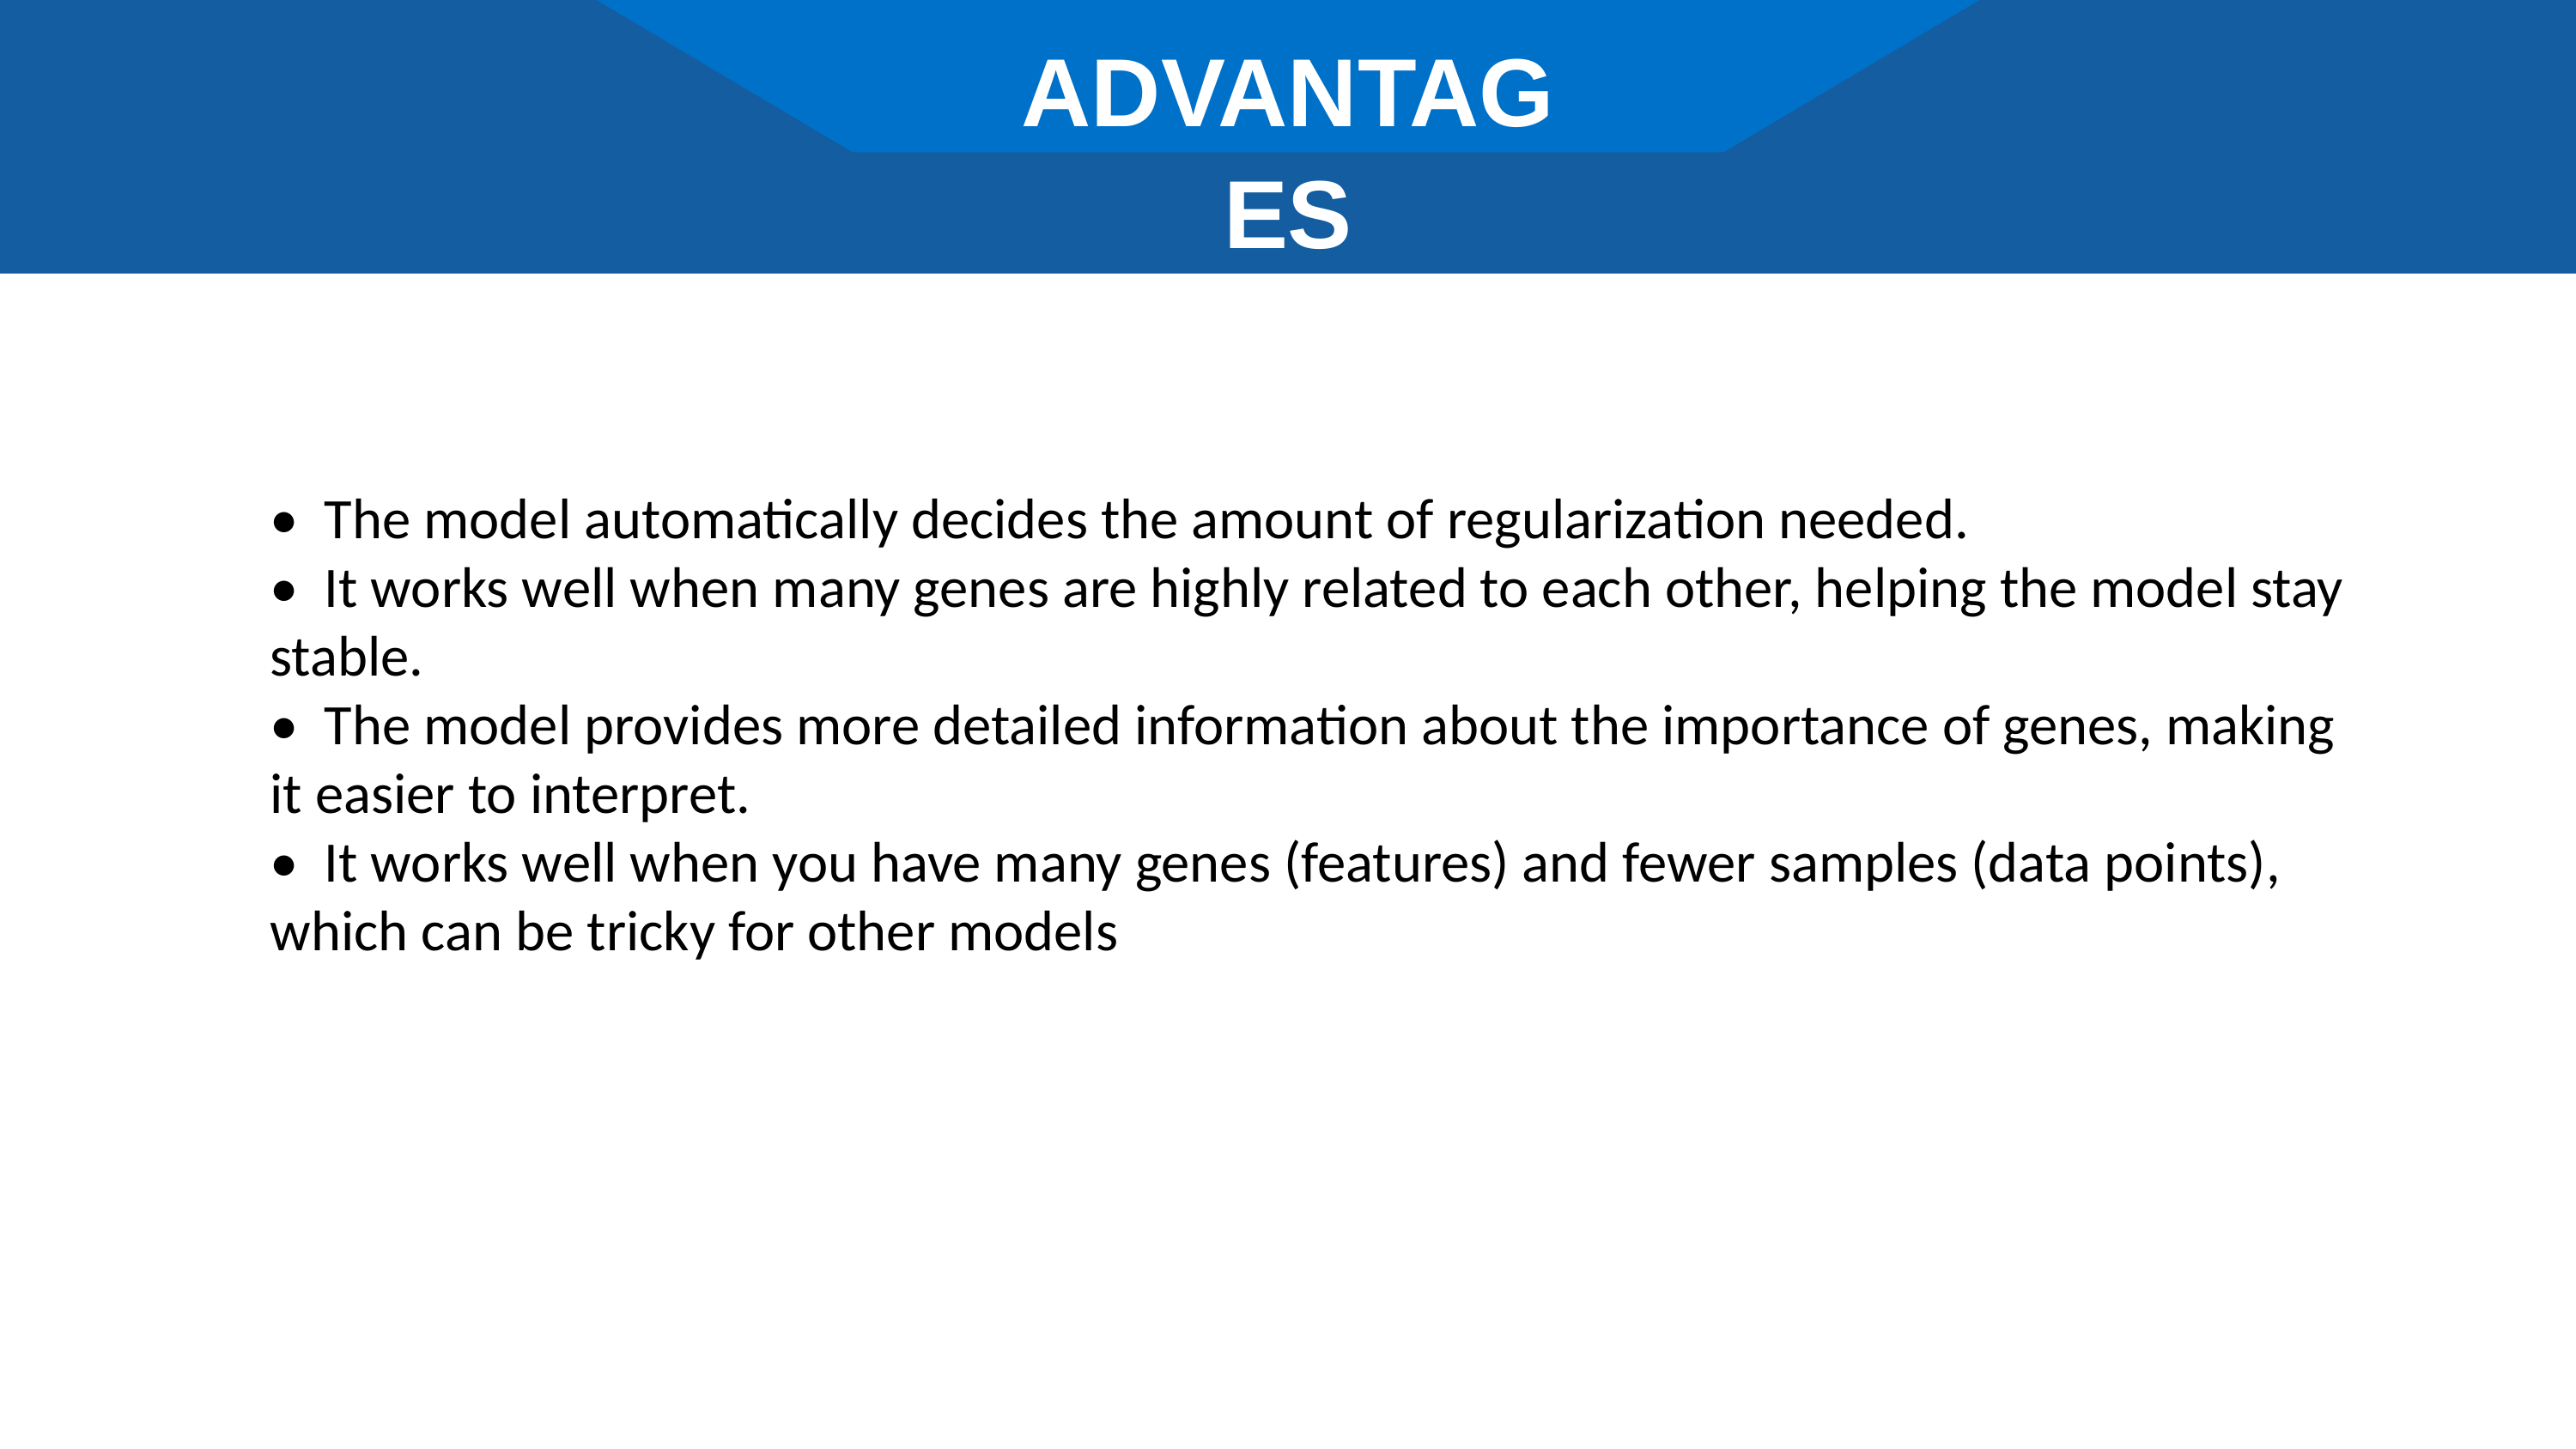

ADVANTAGES
•⁠  ⁠The model automatically decides the amount of regularization needed.
•⁠  ⁠It works well when many genes are highly related to each other, helping the model stay stable.
•⁠  ⁠The model provides more detailed information about the importance of genes, making it easier to interpret.
•⁠  ⁠It works well when you have many genes (features) and fewer samples (data points), which can be tricky for other models